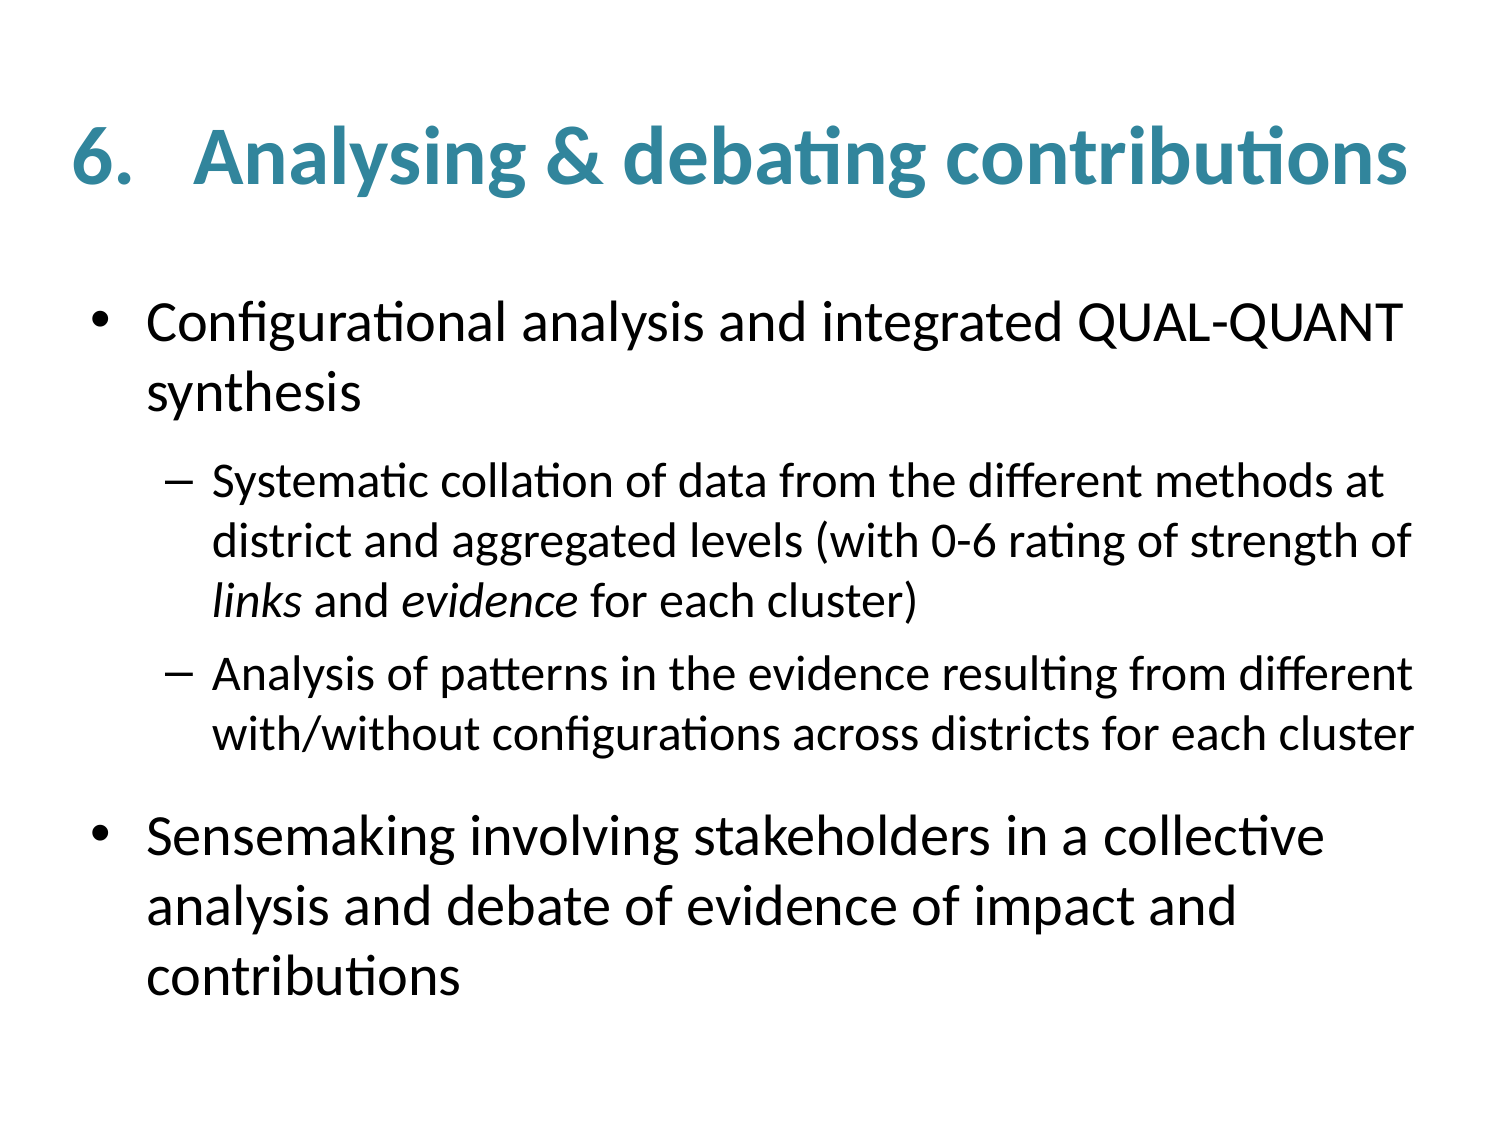

# Analysing & debating contributions
Configurational analysis and integrated QUAL-QUANT synthesis
Systematic collation of data from the different methods at district and aggregated levels (with 0-6 rating of strength of links and evidence for each cluster)
Analysis of patterns in the evidence resulting from different with/without configurations across districts for each cluster
Sensemaking involving stakeholders in a collective analysis and debate of evidence of impact and contributions